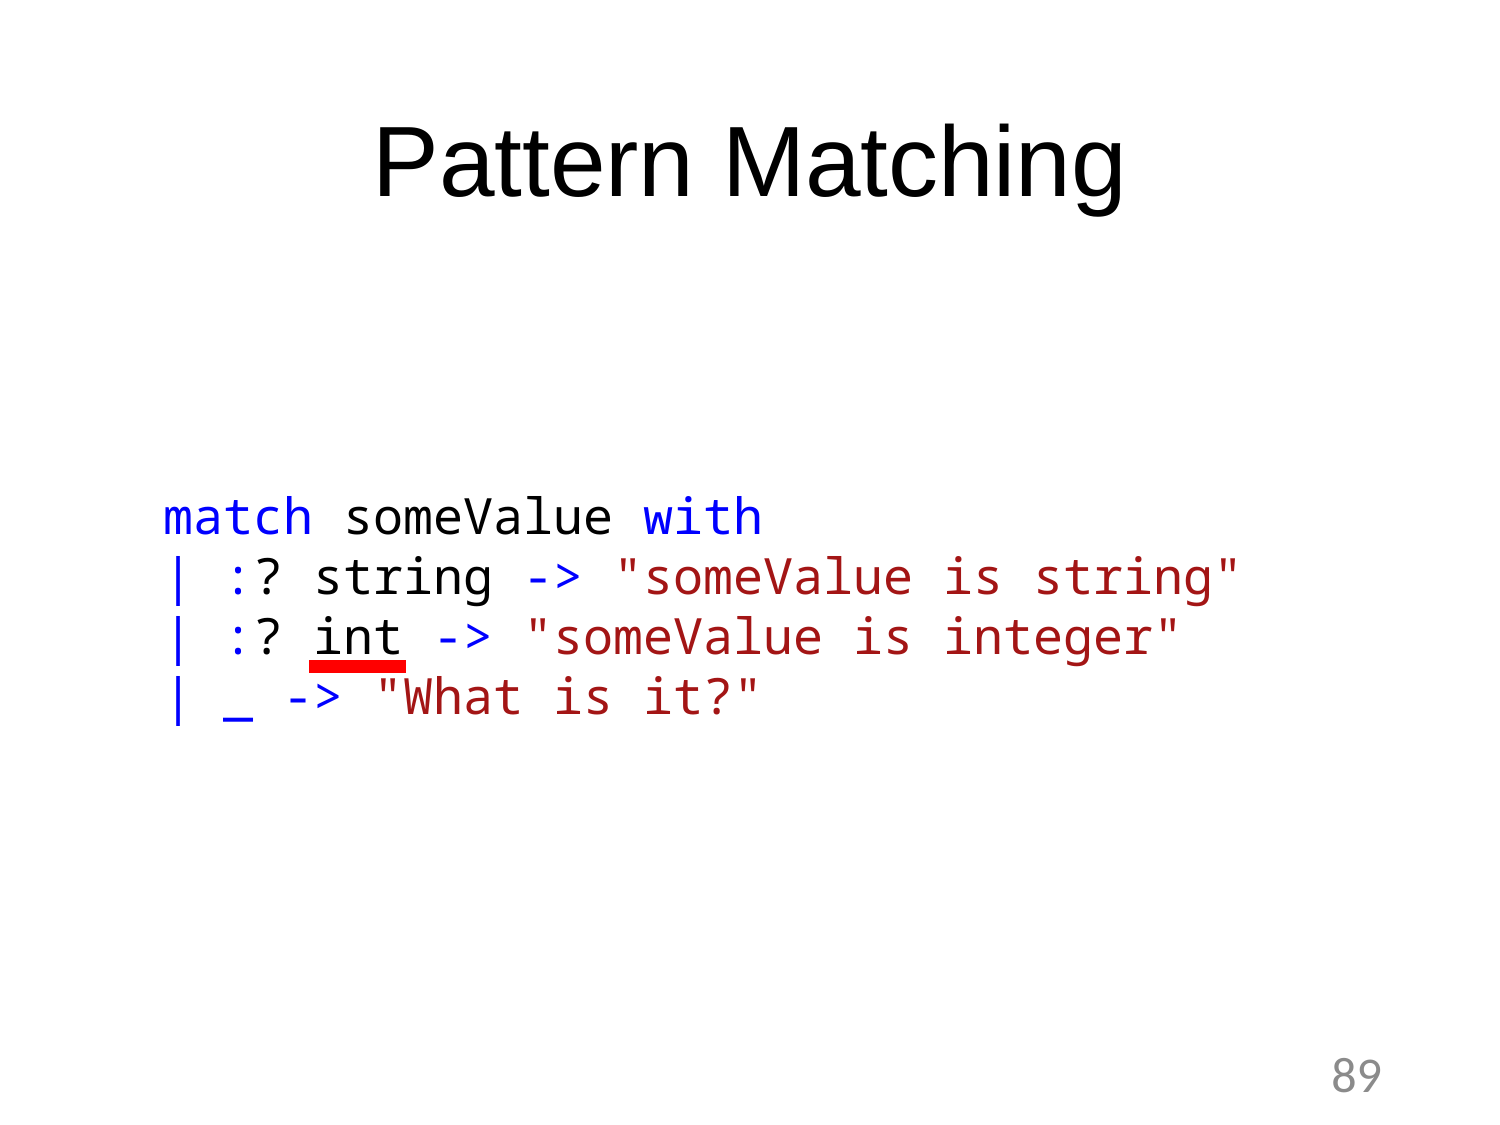

Pattern Matching
match someValue with
| :? string -> "someValue is string"
| :? int -> "someValue is integer"
| _ -> "What is it?"
89